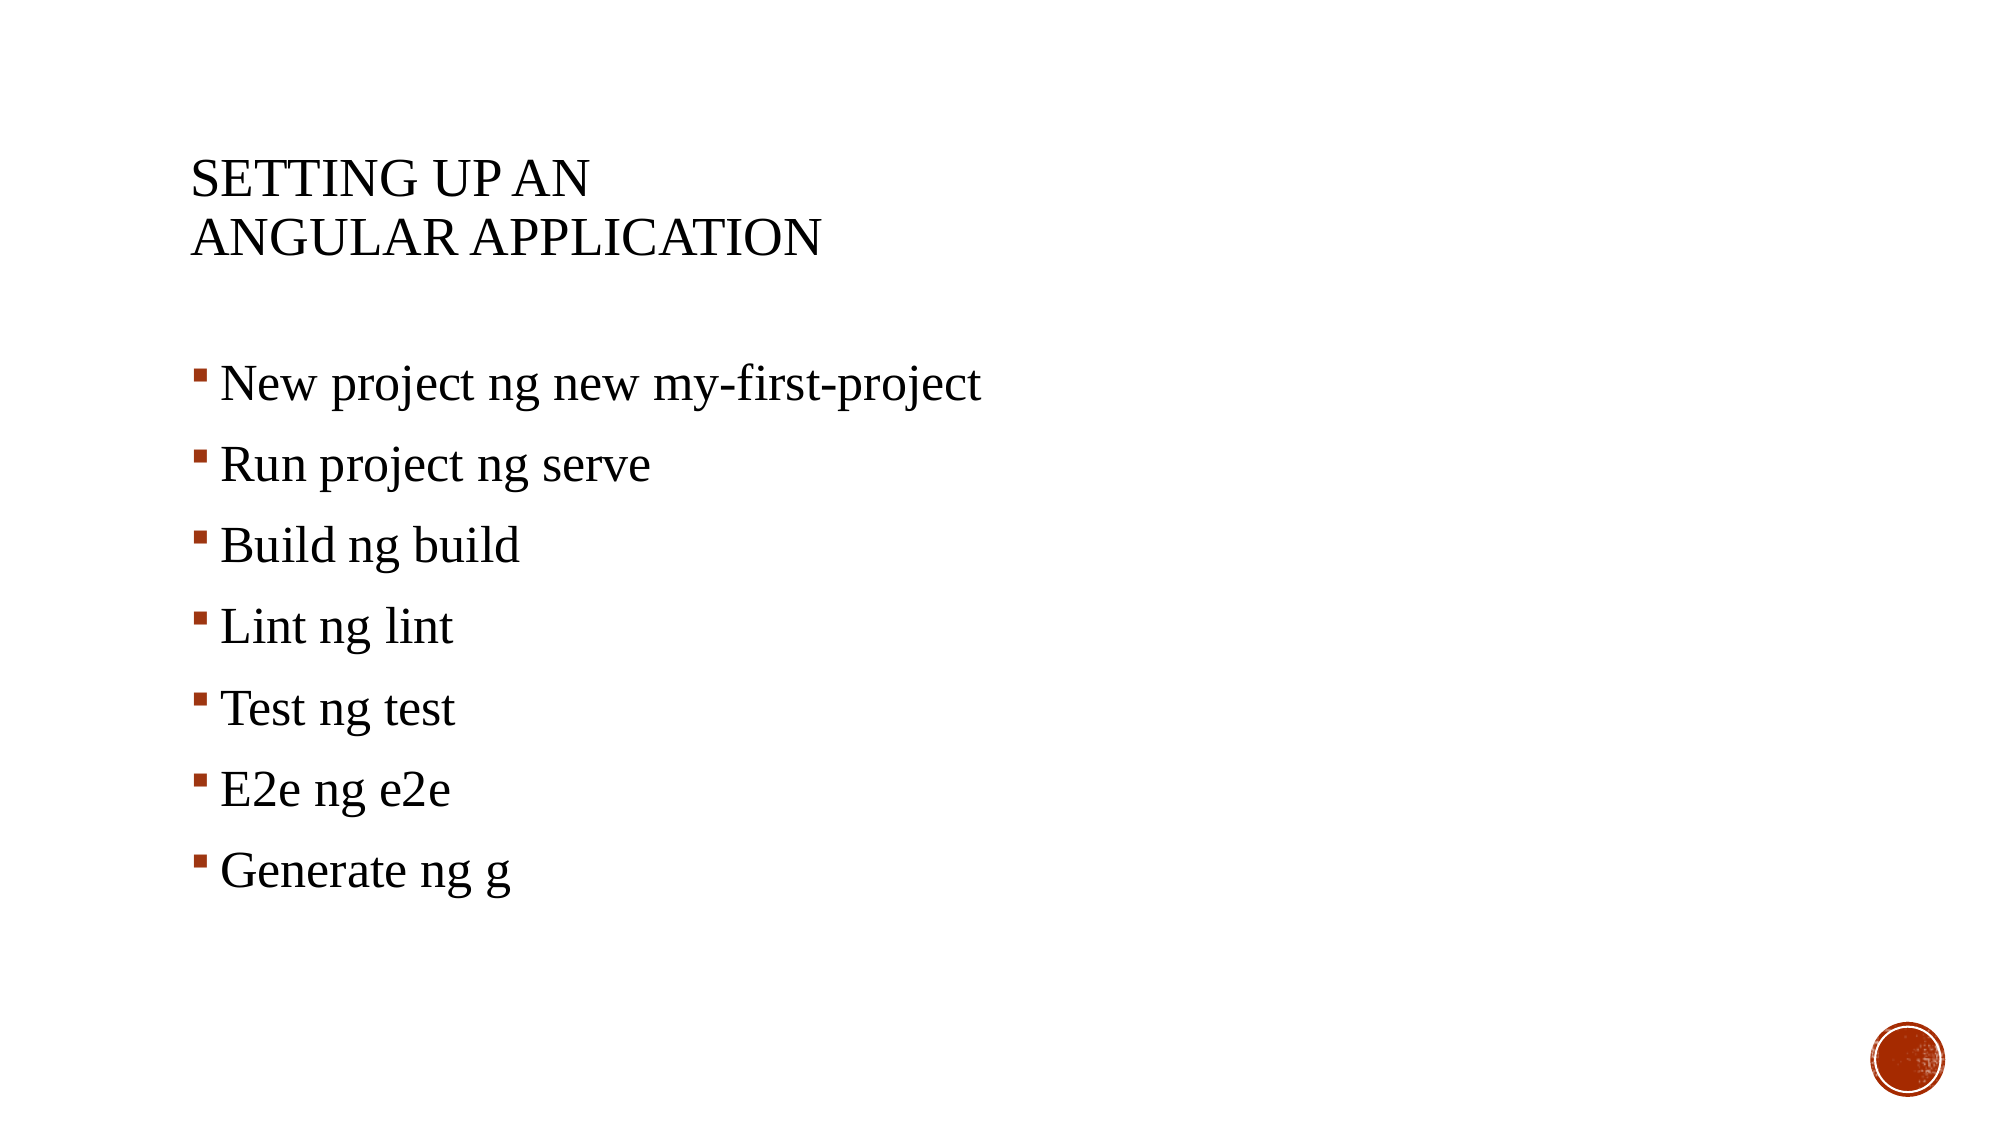

# Setting up an Angular Application
New project ng new my-first-project
Run project ng serve
Build ng build
Lint ng lint
Test ng test
E2e ng e2e
Generate ng g